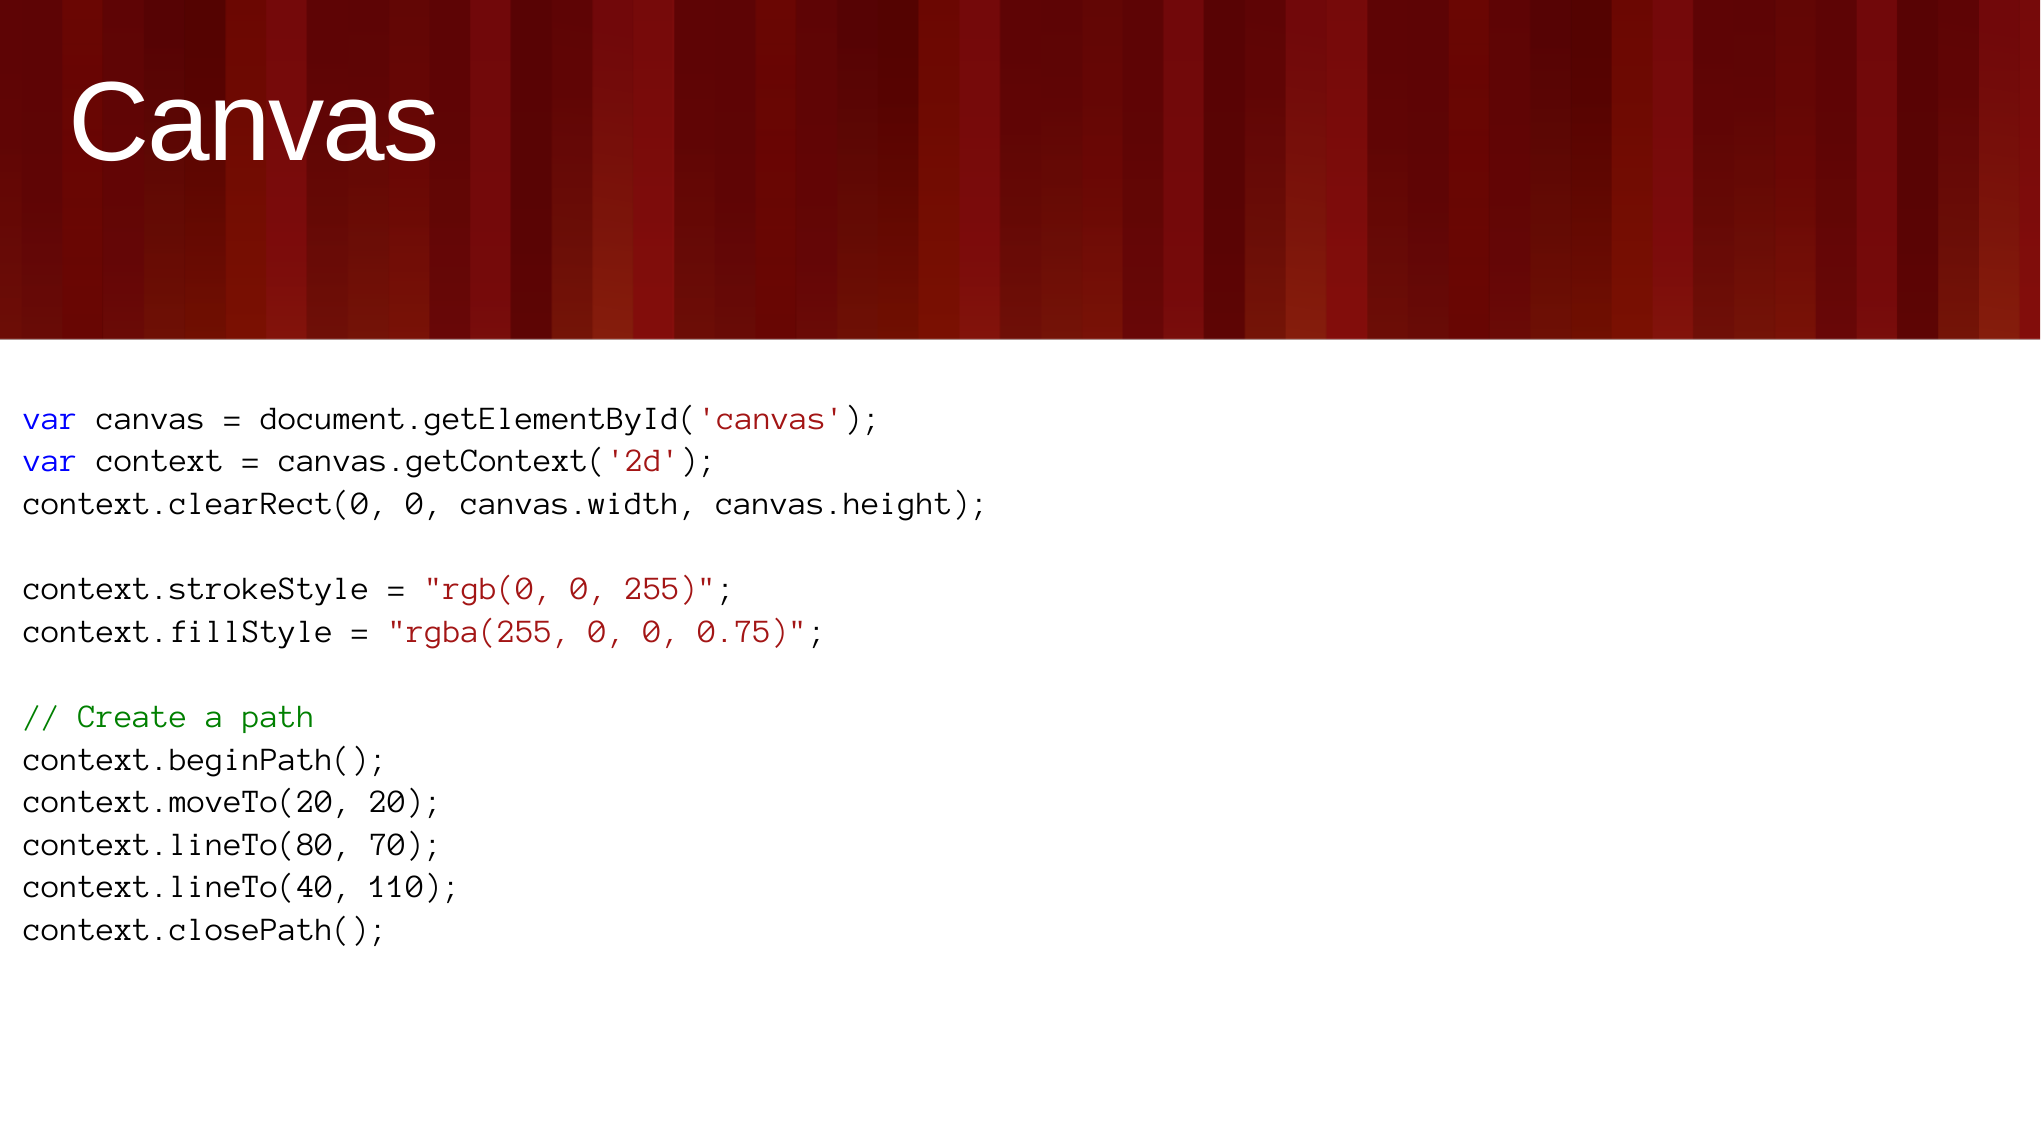

# Canvas
var canvas = document.getElementById('canvas');
var context = canvas.getContext('2d');
context.clearRect(0, 0, canvas.width, canvas.height);

context.strokeStyle = "rgb(0, 0, 255)";
context.fillStyle = "rgba(255, 0, 0, 0.75)";

// Create a path
context.beginPath();
context.moveTo(20, 20);
context.lineTo(80, 70);
context.lineTo(40, 110);
context.closePath();